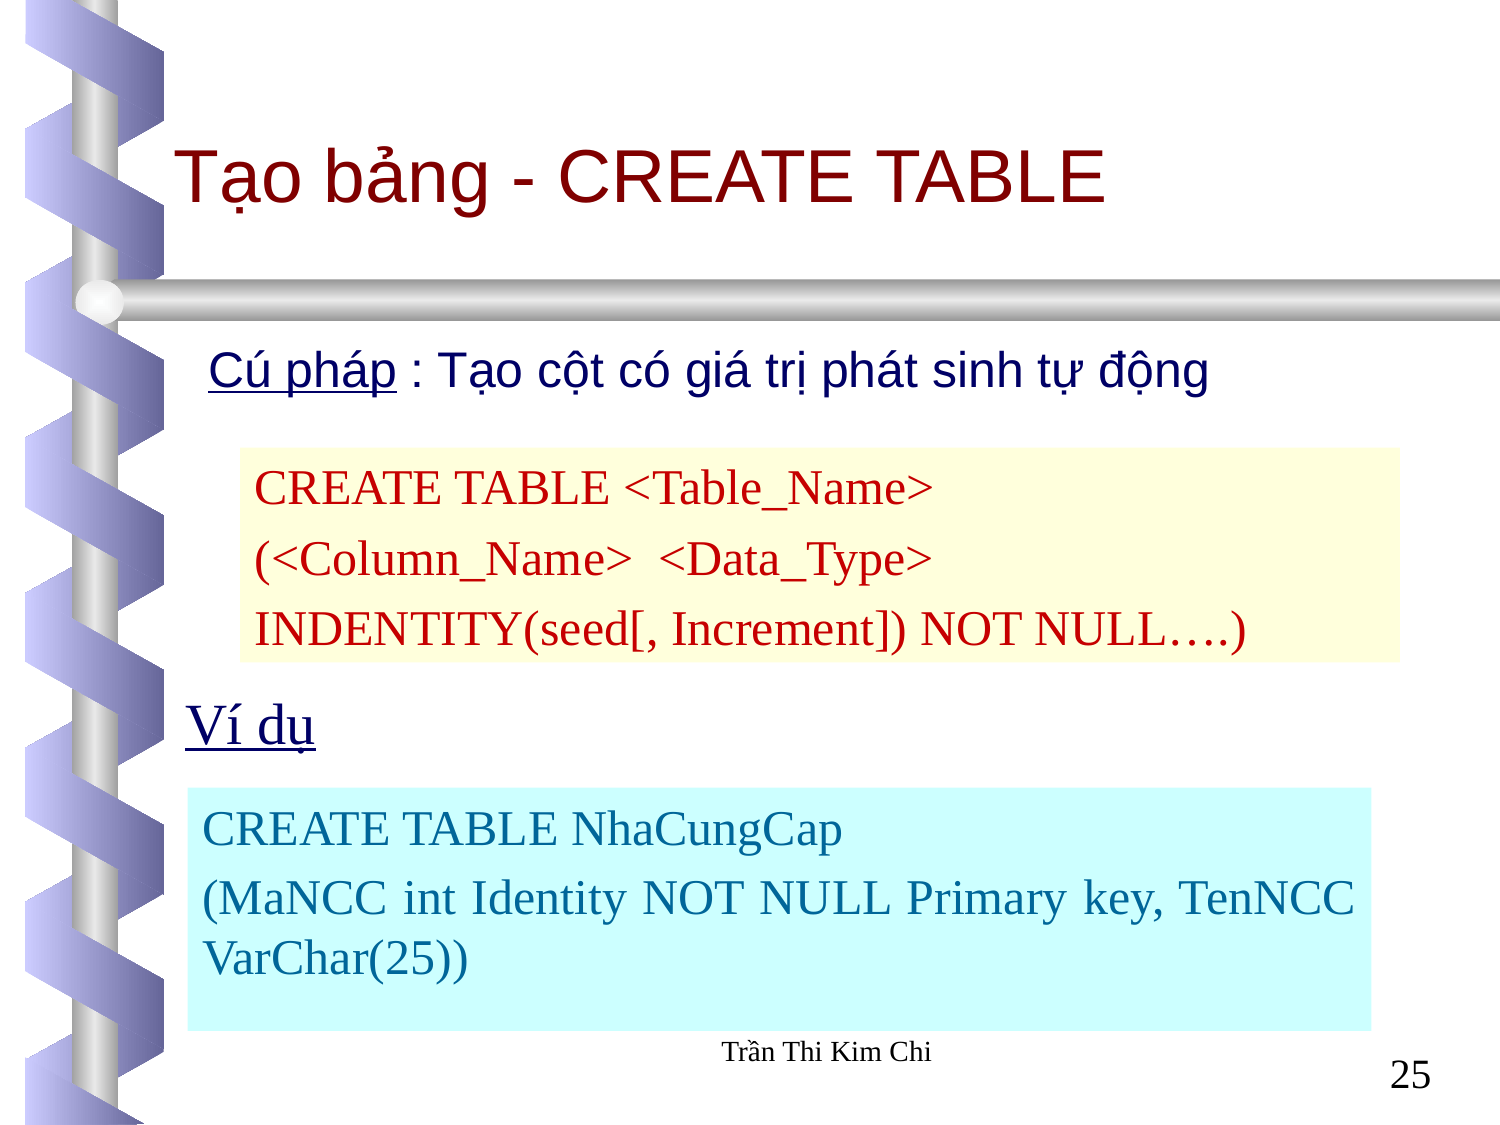

Tạo bảng - CREATE TABLE
Cú pháp : Tạo cột có giá trị phát sinh tự động
CREATE TABLE <Table_Name>
(<Column_Name>  <Data_Type>
INDENTITY(seed[, Increment]) NOT NULL….)
Ví dụ
CREATE TABLE NhaCungCap
(MaNCC int Identity NOT NULL Primary key, TenNCC VarChar(25))
Trần Thi Kim Chi